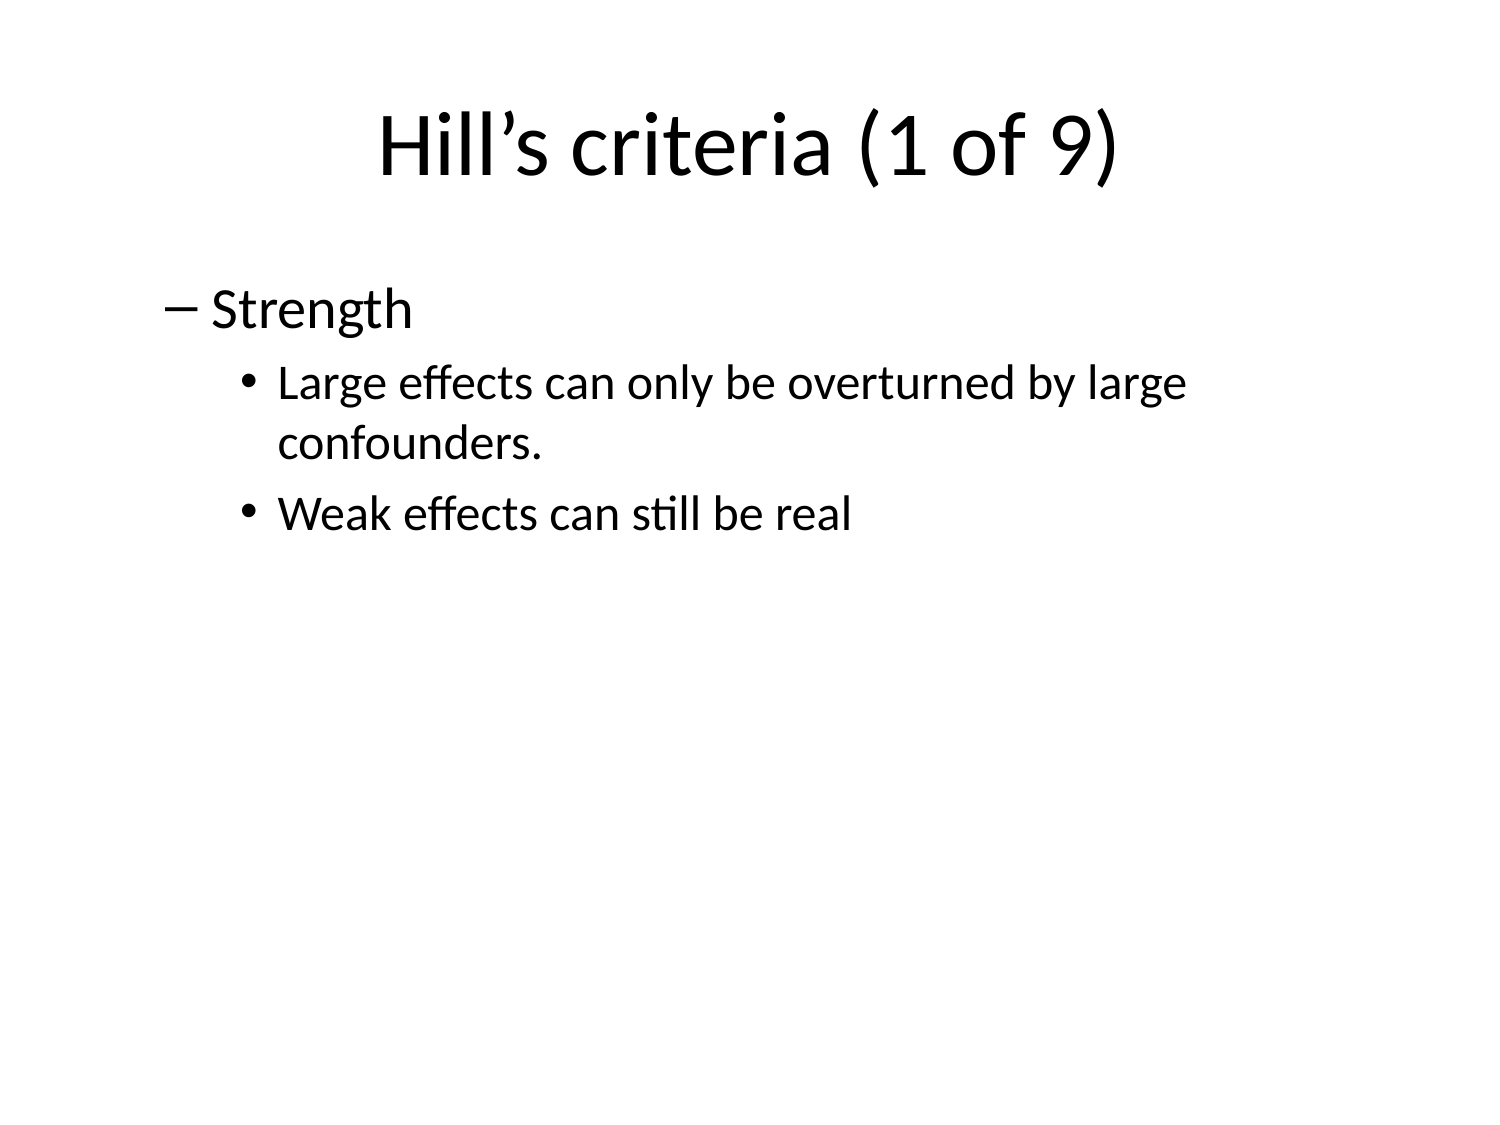

# Hill’s criteria (1 of 9)
Strength
Large effects can only be overturned by large confounders.
Weak effects can still be real